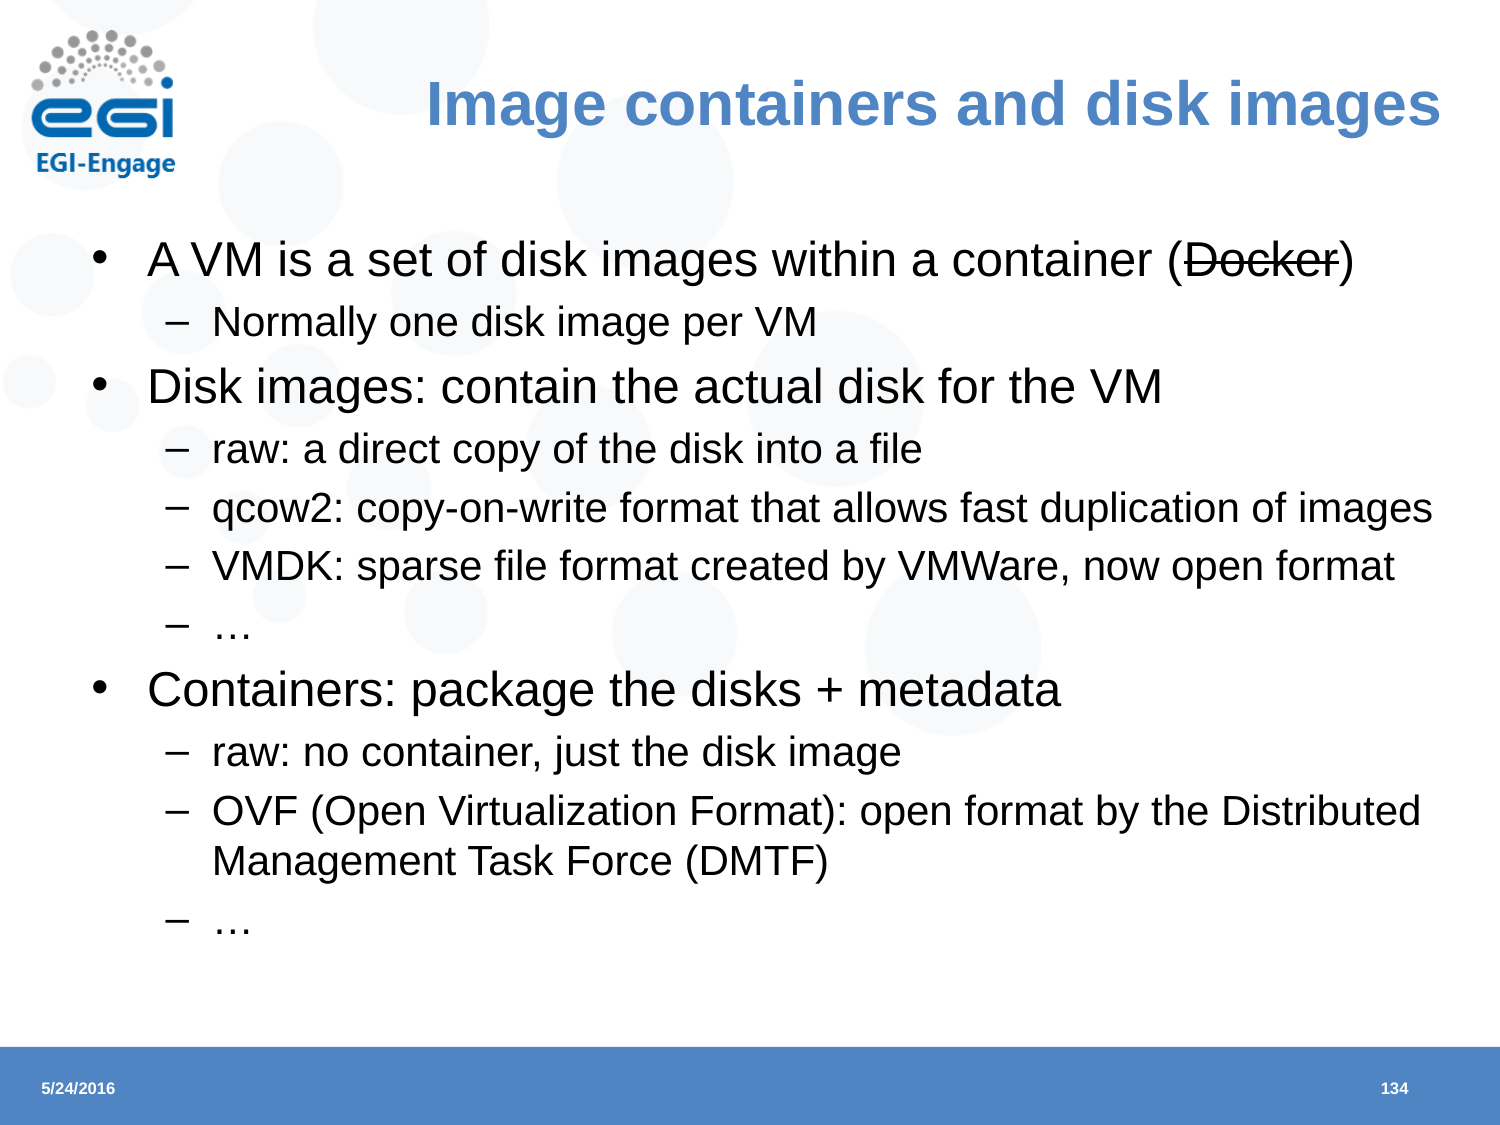

# Image containers and disk images
A VM is a set of disk images within a container (Docker)
Normally one disk image per VM
Disk images: contain the actual disk for the VM
raw: a direct copy of the disk into a file
qcow2: copy-on-write format that allows fast duplication of images
VMDK: sparse file format created by VMWare, now open format
…
Containers: package the disks + metadata
raw: no container, just the disk image
OVF (Open Virtualization Format): open format by the Distributed Management Task Force (DMTF)
…